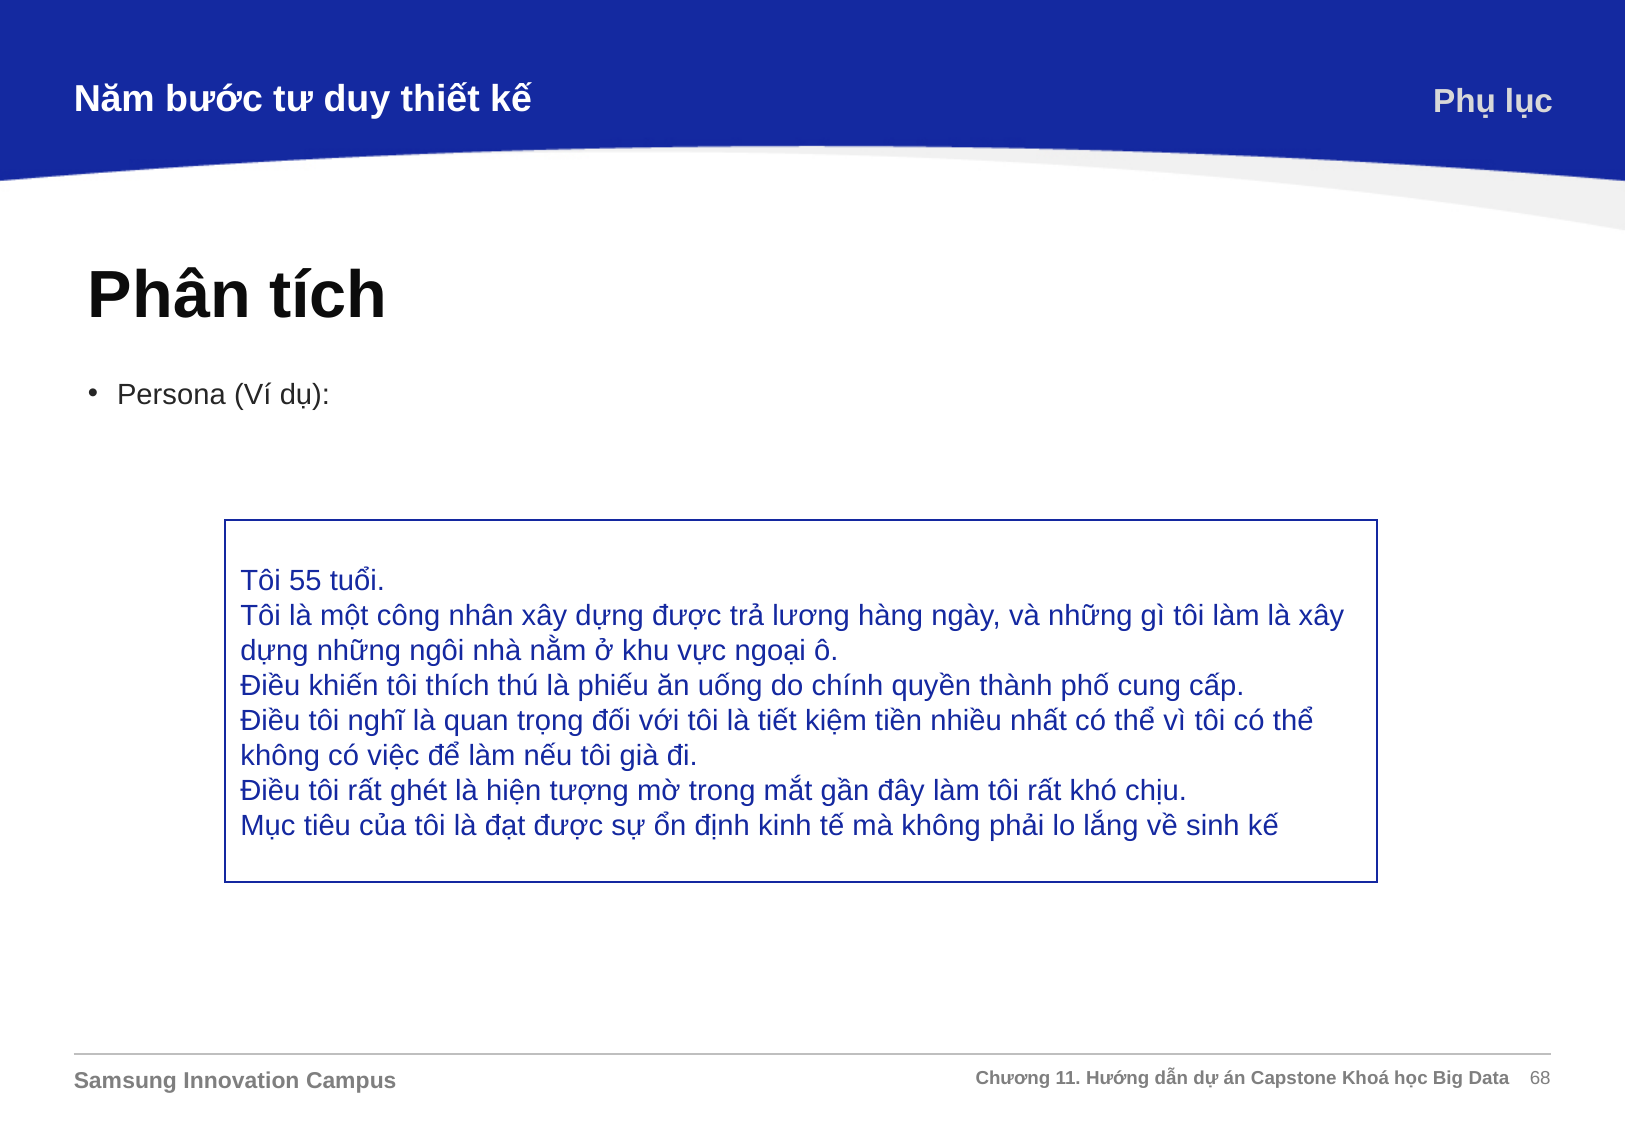

Năm bước tư duy thiết kế
Phụ lục
Phân tích
Persona (Ví dụ):
Tôi 55 tuổi.
Tôi là một công nhân xây dựng được trả lương hàng ngày, và những gì tôi làm là xây dựng những ngôi nhà nằm ở khu vực ngoại ô.
Điều khiến tôi thích thú là phiếu ăn uống do chính quyền thành phố cung cấp.
Điều tôi nghĩ là quan trọng đối với tôi là tiết kiệm tiền nhiều nhất có thể vì tôi có thể không có việc để làm nếu tôi già đi.
Điều tôi rất ghét là hiện tượng mờ trong mắt gần đây làm tôi rất khó chịu.
Mục tiêu của tôi là đạt được sự ổn định kinh tế mà không phải lo lắng về sinh kế